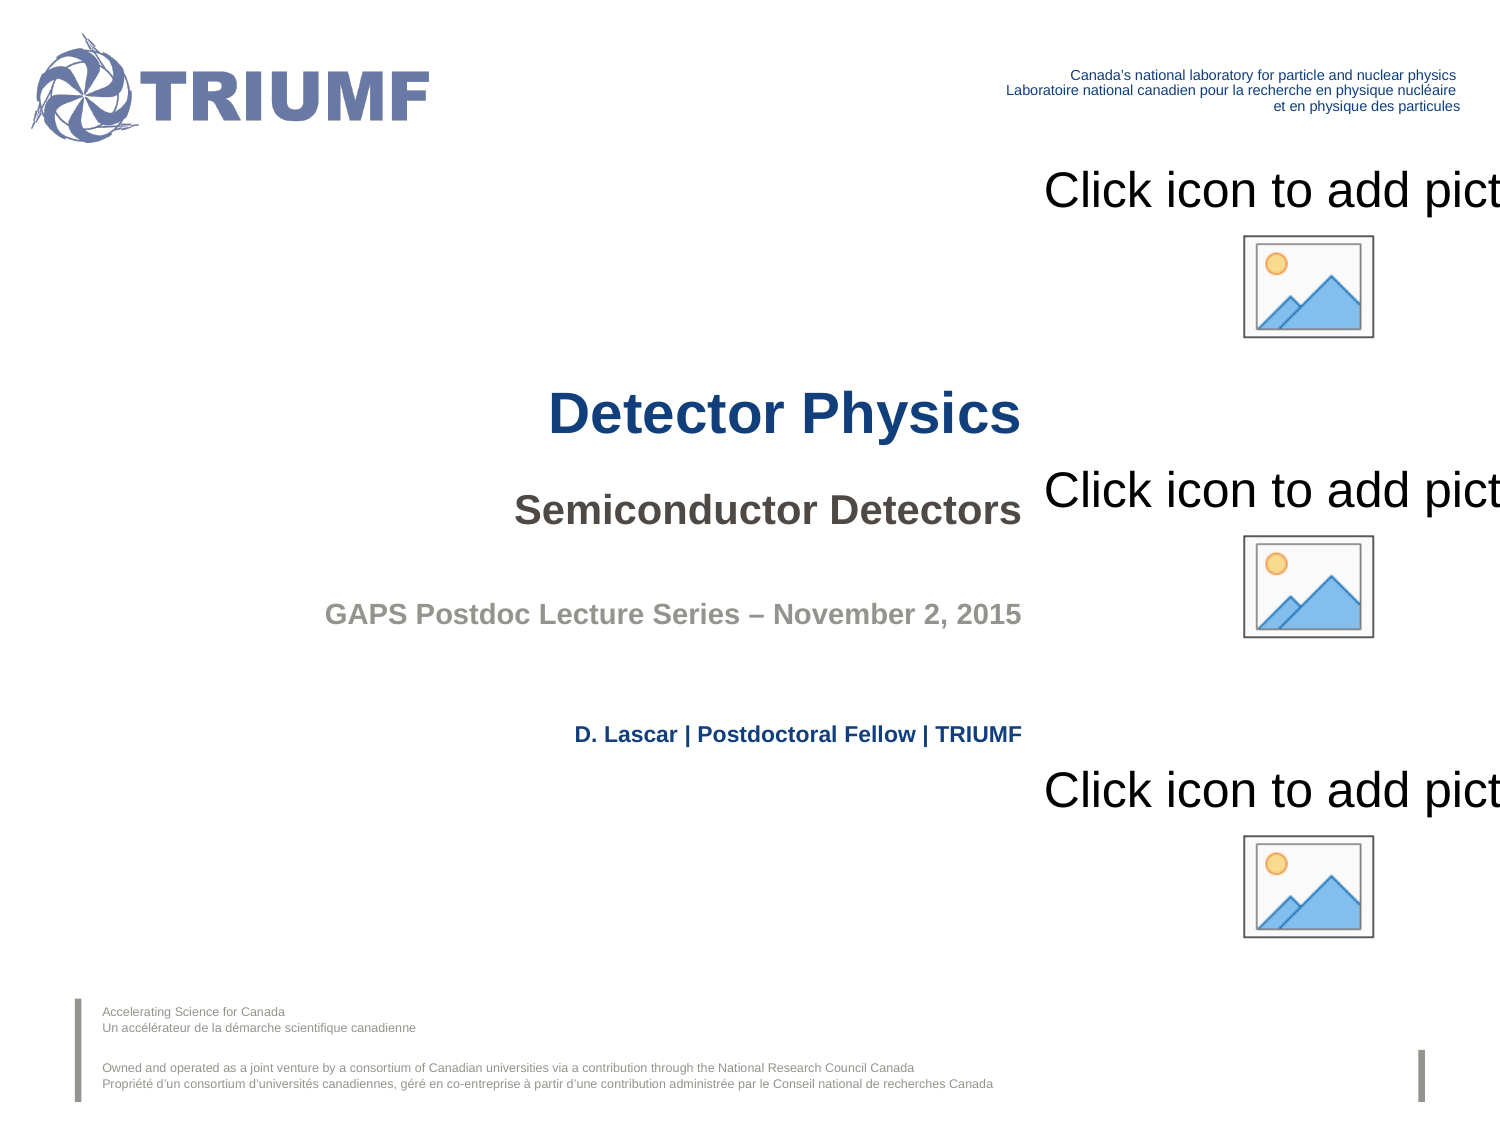

Detector Physics

Semiconductor Detectors
GAPS Postdoc Lecture Series – November 2, 2015
D. Lascar | Postdoctoral Fellow | TRIUMF